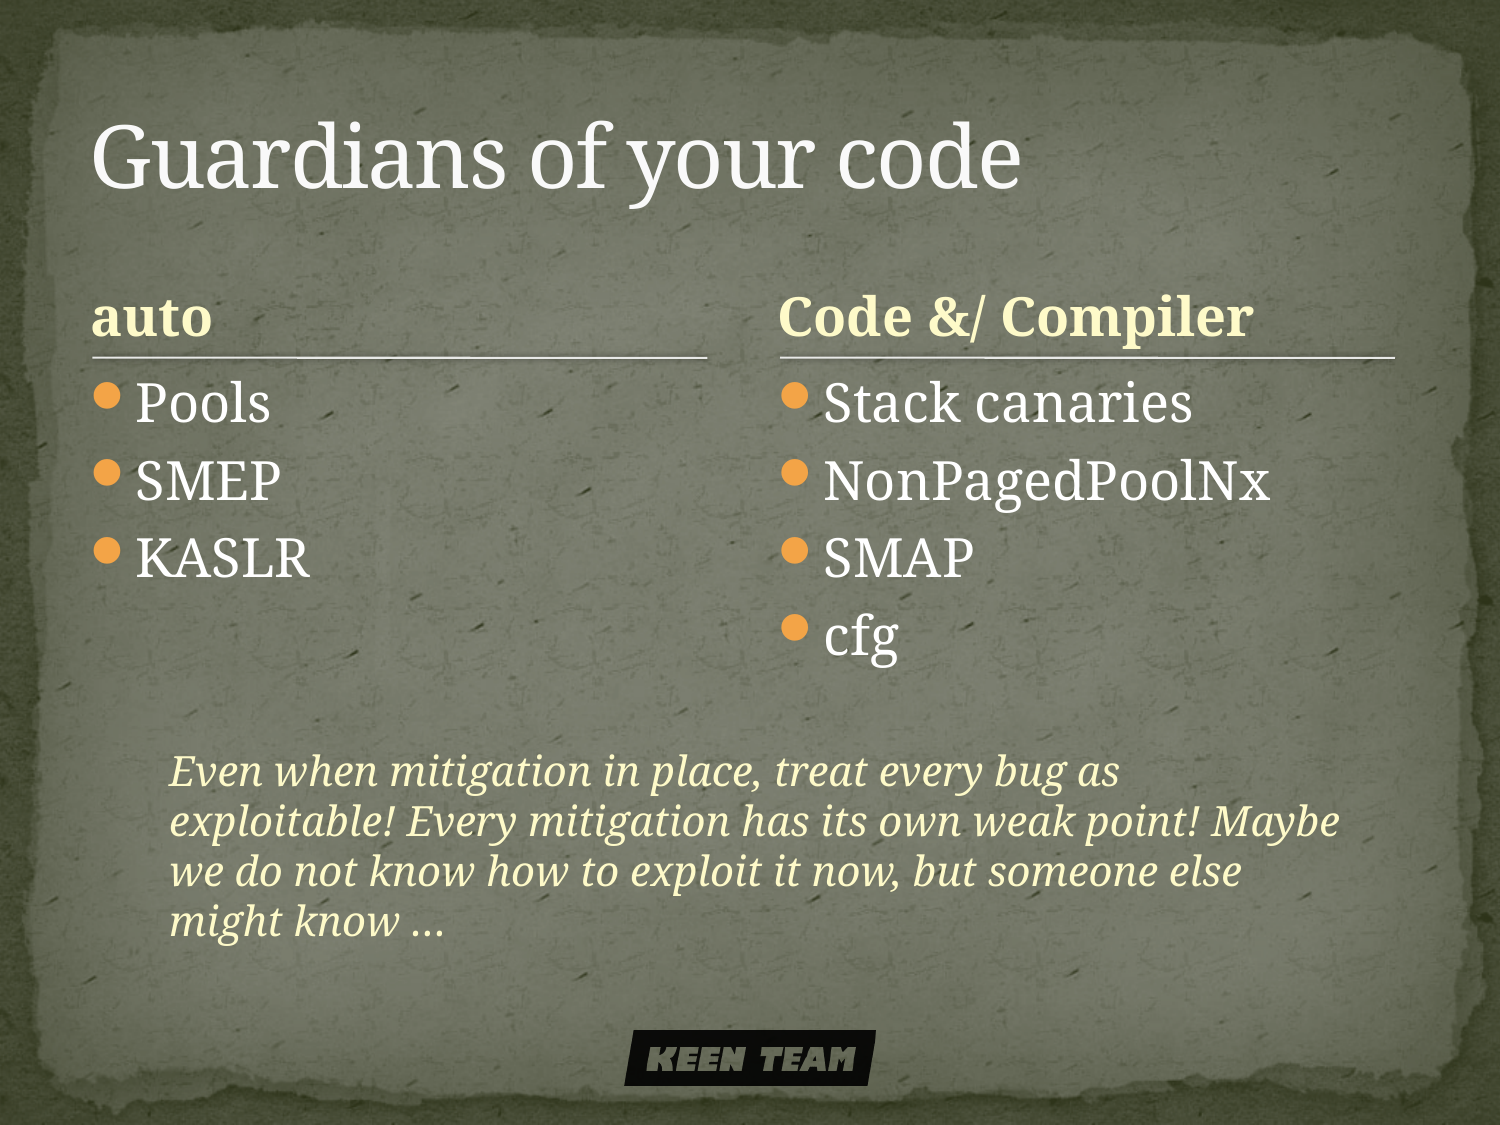

# Guardians of your code
auto
Code &/ Compiler
Pools
SMEP
KASLR
Stack canaries
NonPagedPoolNx
SMAP
cfg
Even when mitigation in place, treat every bug as exploitable! Every mitigation has its own weak point! Maybe we do not know how to exploit it now, but someone else might know …